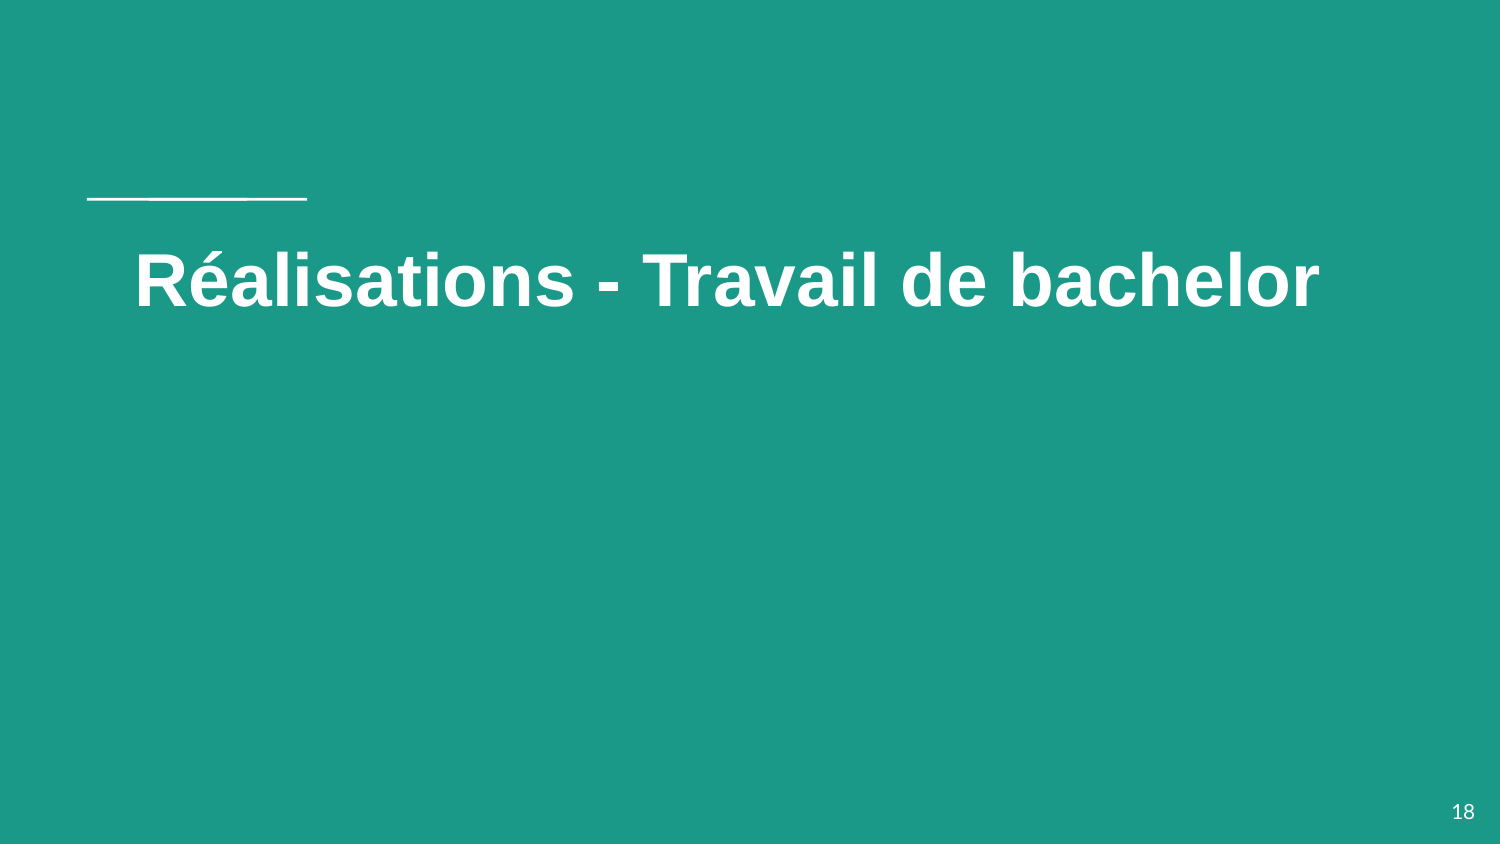

# Réalisations - Travail de bachelor
18